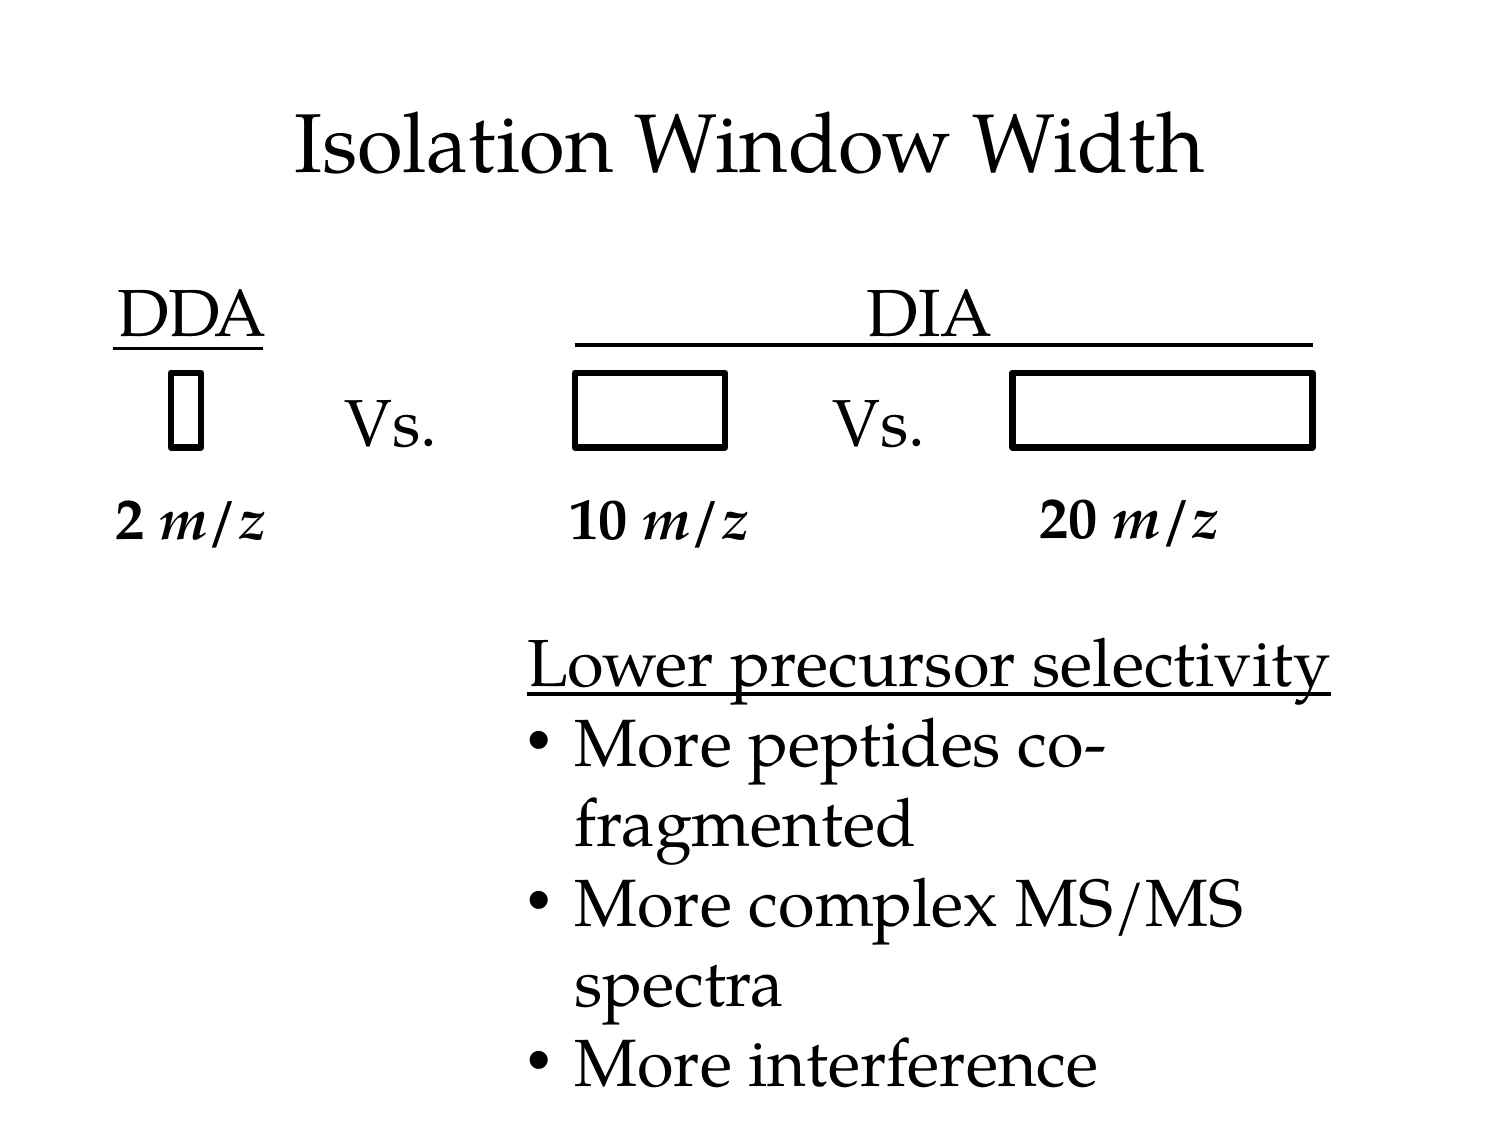

# Isolation Window Width
DDA
DIA

Vs.

Vs.

20 m/z
2 m/z
10 m/z
Lower precursor selectivity
More peptides co-fragmented
More complex MS/MS spectra
More interference